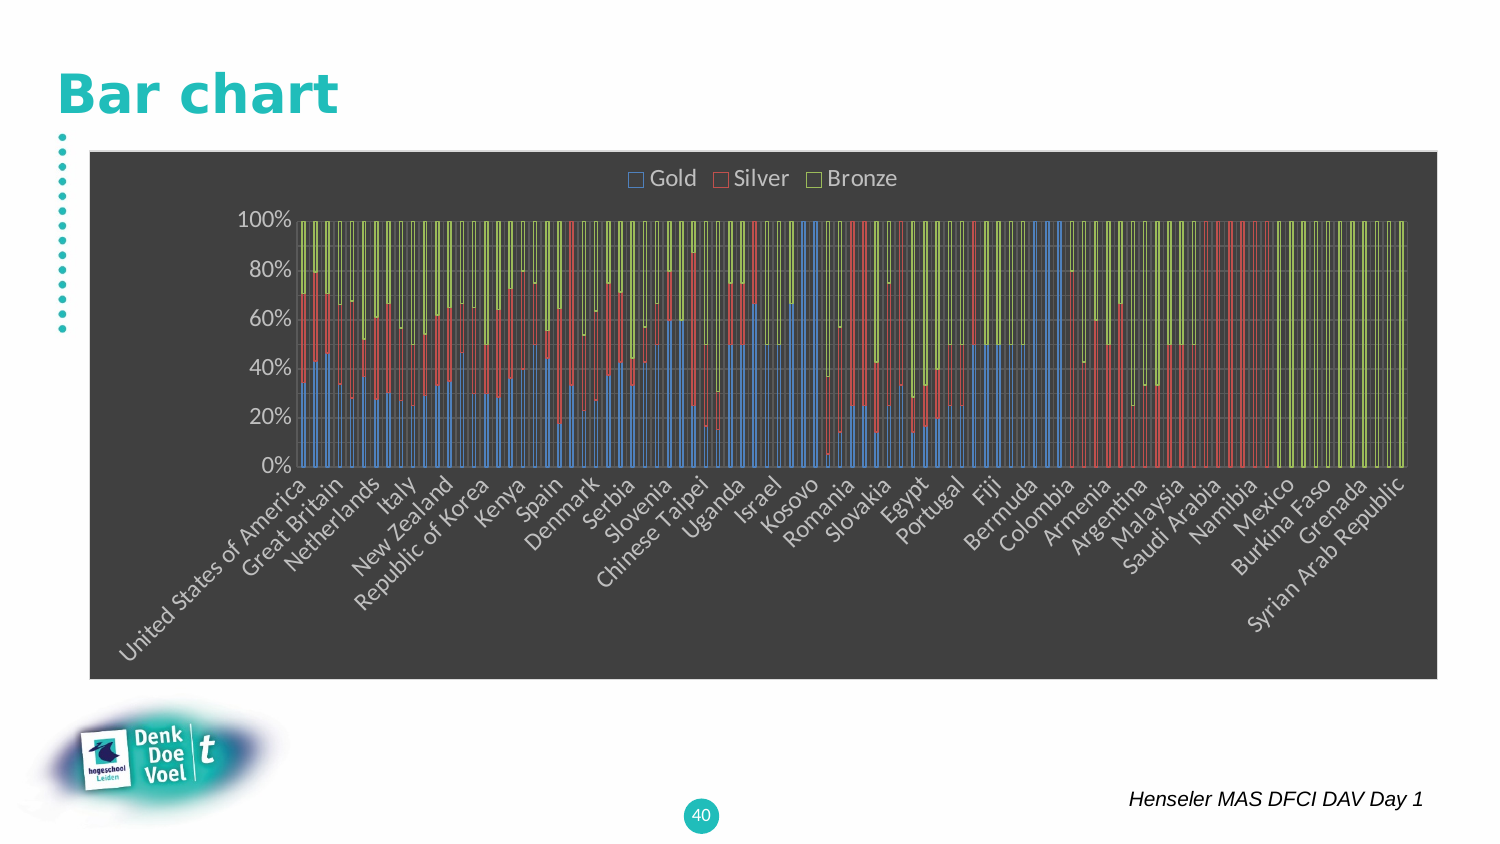

# Bar chart

### Chart

| Category | Gold | Silver | Bronze |
|---|---|---|---|
| United States of America | 39.0 | 41.0 | 33.0 |
| People's Republic of China | 38.0 | 32.0 | 18.0 |
| Japan | 27.0 | 14.0 | 17.0 |
| Great Britain | 22.0 | 21.0 | 22.0 |
| ROC | 20.0 | 28.0 | 23.0 |
| Australia | 17.0 | 7.0 | 22.0 |
| Netherlands | 10.0 | 12.0 | 14.0 |
| France | 10.0 | 12.0 | 11.0 |
| Germany | 10.0 | 11.0 | 16.0 |
| Italy | 10.0 | 10.0 | 20.0 |
| Canada | 7.0 | 6.0 | 11.0 |
| Brazil | 7.0 | 6.0 | 8.0 |
| New Zealand | 7.0 | 6.0 | 7.0 |
| Cuba | 7.0 | 3.0 | 5.0 |
| Hungary | 6.0 | 7.0 | 7.0 |
| Republic of Korea | 6.0 | 4.0 | 10.0 |
| Poland | 4.0 | 5.0 | 5.0 |
| Czech Republic | 4.0 | 4.0 | 3.0 |
| Kenya | 4.0 | 4.0 | 2.0 |
| Norway | 4.0 | 2.0 | 2.0 |
| Jamaica | 4.0 | 1.0 | 4.0 |
| Spain | 3.0 | 8.0 | 6.0 |
| Sweden | 3.0 | 6.0 | 0.0 |
| Switzerland | 3.0 | 4.0 | 6.0 |
| Denmark | 3.0 | 4.0 | 4.0 |
| Croatia | 3.0 | 3.0 | 2.0 |
| Islamic Republic of Iran | 3.0 | 2.0 | 2.0 |
| Serbia | 3.0 | 1.0 | 5.0 |
| Belgium | 3.0 | 1.0 | 3.0 |
| Bulgaria | 3.0 | 1.0 | 2.0 |
| Slovenia | 3.0 | 1.0 | 1.0 |
| Uzbekistan | 3.0 | 0.0 | 2.0 |
| Georgia | 2.0 | 5.0 | 1.0 |
| Chinese Taipei | 2.0 | 4.0 | 6.0 |
| Turkey | 2.0 | 2.0 | 9.0 |
| Greece | 2.0 | 1.0 | 1.0 |
| Uganda | 2.0 | 1.0 | 1.0 |
| Ecuador | 2.0 | 1.0 | 0.0 |
| Ireland | 2.0 | 0.0 | 2.0 |
| Israel | 2.0 | 0.0 | 2.0 |
| Qatar | 2.0 | 0.0 | 1.0 |
| Bahamas | 2.0 | 0.0 | 0.0 |
| Kosovo | 2.0 | 0.0 | 0.0 |
| Ukraine | 1.0 | 6.0 | 12.0 |
| Belarus | 1.0 | 3.0 | 3.0 |
| Romania | 1.0 | 3.0 | 0.0 |
| Venezuela | 1.0 | 3.0 | 0.0 |
| India | 1.0 | 2.0 | 4.0 |
| Slovakia | 1.0 | 2.0 | 1.0 |
| South Africa | 1.0 | 2.0 | 0.0 |
| Austria | 1.0 | 1.0 | 5.0 |
| Egypt | 1.0 | 1.0 | 4.0 |
| Indonesia | 1.0 | 1.0 | 3.0 |
| Ethiopia | 1.0 | 1.0 | 2.0 |
| Portugal | 1.0 | 1.0 | 2.0 |
| Tunisia | 1.0 | 1.0 | 0.0 |
| Estonia | 1.0 | 0.0 | 1.0 |
| Fiji | 1.0 | 0.0 | 1.0 |
| Latvia | 1.0 | 0.0 | 1.0 |
| Thailand | 1.0 | 0.0 | 1.0 |
| Bermuda | 1.0 | 0.0 | 0.0 |
| Morocco | 1.0 | 0.0 | 0.0 |
| Puerto Rico | 1.0 | 0.0 | 0.0 |
| Colombia | 0.0 | 4.0 | 1.0 |
| Azerbaijan | 0.0 | 3.0 | 4.0 |
| Dominican Republic | 0.0 | 3.0 | 2.0 |
| Armenia | 0.0 | 2.0 | 2.0 |
| Kyrgyzstan | 0.0 | 2.0 | 1.0 |
| Mongolia | 0.0 | 1.0 | 3.0 |
| Argentina | 0.0 | 1.0 | 2.0 |
| San Marino | 0.0 | 1.0 | 2.0 |
| Jordan | 0.0 | 1.0 | 1.0 |
| Malaysia | 0.0 | 1.0 | 1.0 |
| Nigeria | 0.0 | 1.0 | 1.0 |
| Bahrain | 0.0 | 1.0 | 0.0 |
| Saudi Arabia | 0.0 | 1.0 | 0.0 |
| Lithuania | 0.0 | 1.0 | 0.0 |
| North Macedonia | 0.0 | 1.0 | 0.0 |
| Namibia | 0.0 | 1.0 | 0.0 |
| Turkmenistan | 0.0 | 1.0 | 0.0 |
| Kazakhstan | 0.0 | 0.0 | 8.0 |
| Mexico | 0.0 | 0.0 | 4.0 |
| Finland | 0.0 | 0.0 | 2.0 |
| Botswana | 0.0 | 0.0 | 1.0 |
| Burkina Faso | 0.0 | 0.0 | 1.0 |
| Côte d'Ivoire | 0.0 | 0.0 | 1.0 |
| Ghana | 0.0 | 0.0 | 1.0 |
| Grenada | 0.0 | 0.0 | 1.0 |
| Kuwait | 0.0 | 0.0 | 1.0 |
| Republic of Moldova | 0.0 | 0.0 | 1.0 |
| Syrian Arab Republic | 0.0 | 0.0 | 1.0 |